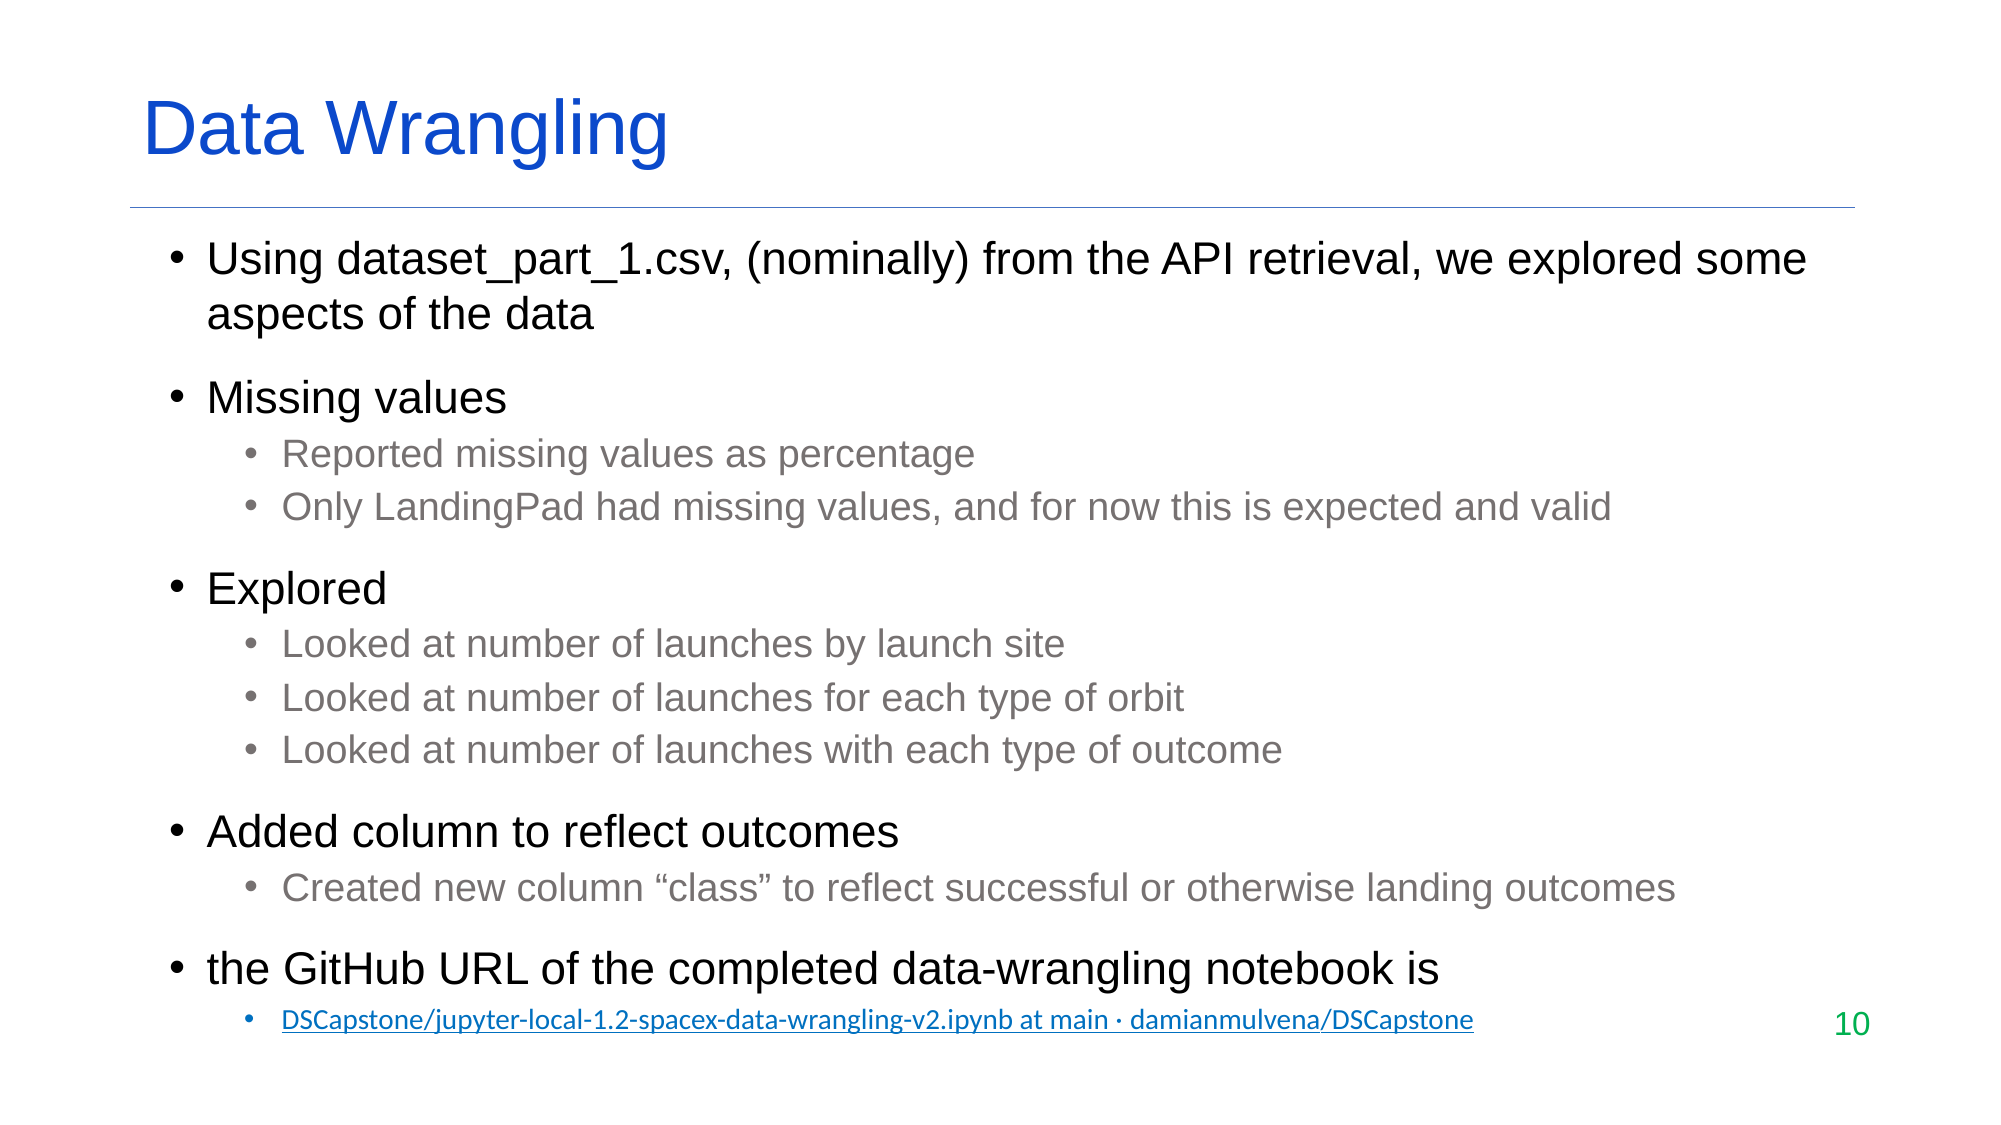

# Data Wrangling
Using dataset_part_1.csv, (nominally) from the API retrieval, we explored some aspects of the data
Missing values
Reported missing values as percentage
Only LandingPad had missing values, and for now this is expected and valid
Explored
Looked at number of launches by launch site
Looked at number of launches for each type of orbit
Looked at number of launches with each type of outcome
Added column to reflect outcomes
Created new column “class” to reflect successful or otherwise landing outcomes
the GitHub URL of the completed data-wrangling notebook is
DSCapstone/jupyter-local-1.2-spacex-data-wrangling-v2.ipynb at main · damianmulvena/DSCapstone